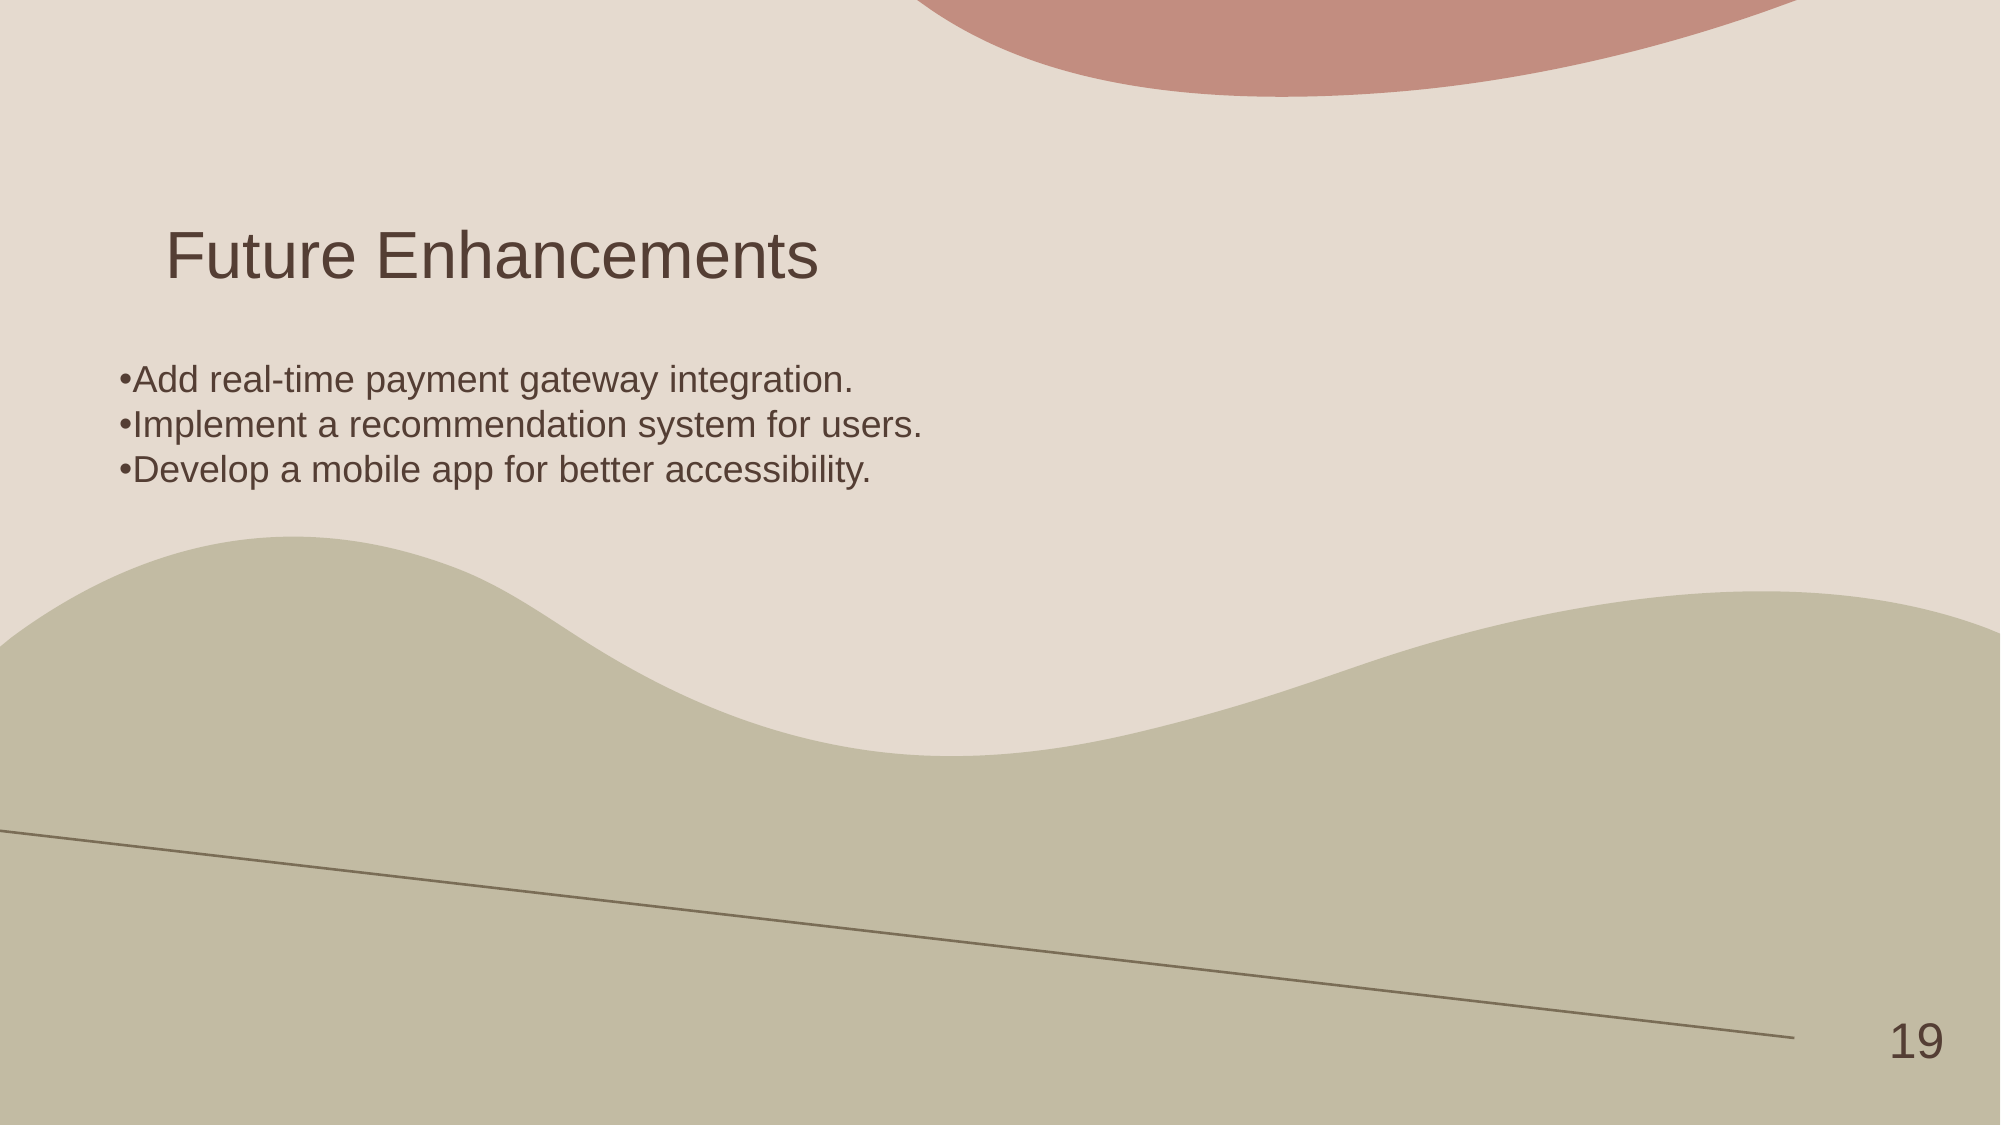

# Future Enhancements
Add real-time payment gateway integration.
Implement a recommendation system for users.
Develop a mobile app for better accessibility.

19